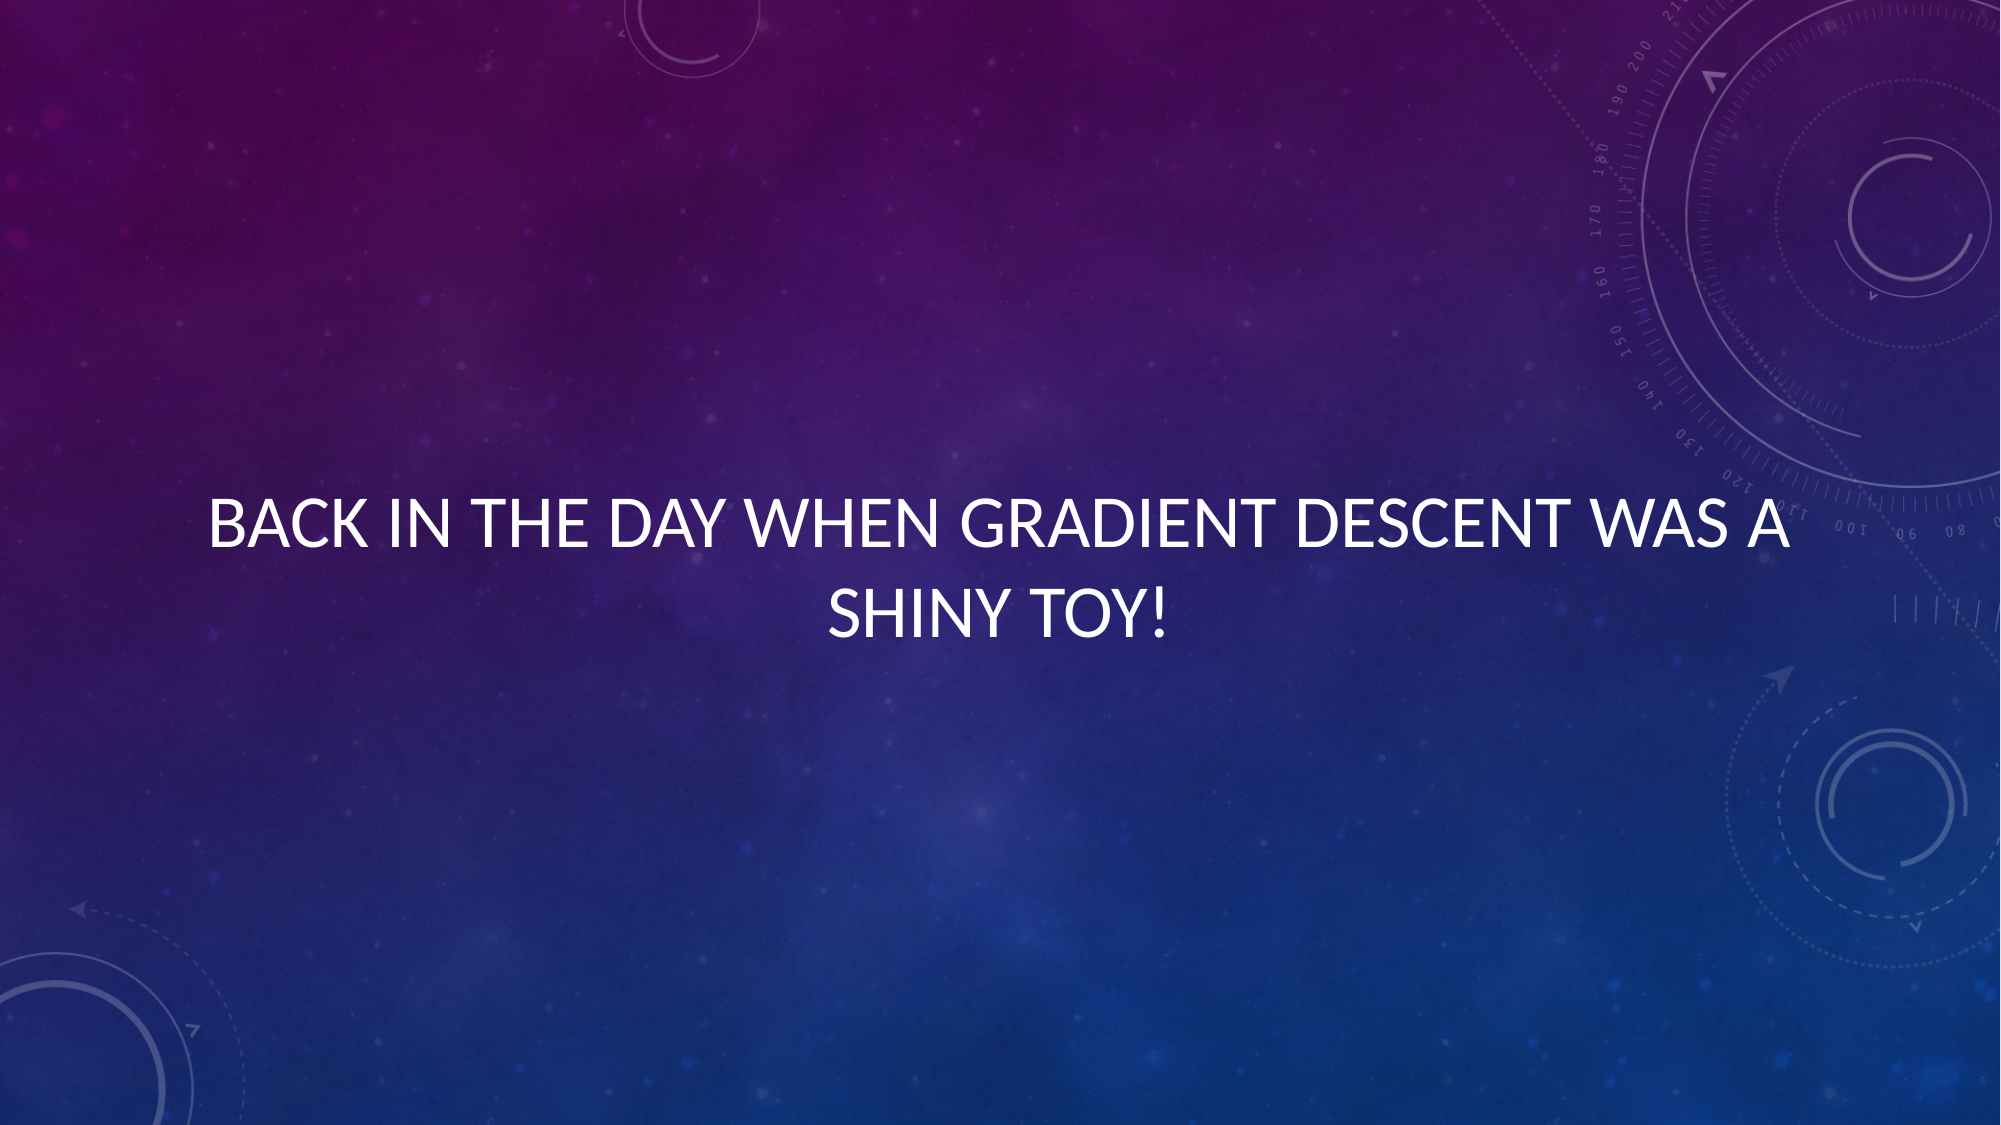

# Back in the day when gradient descent was a shiny toy!